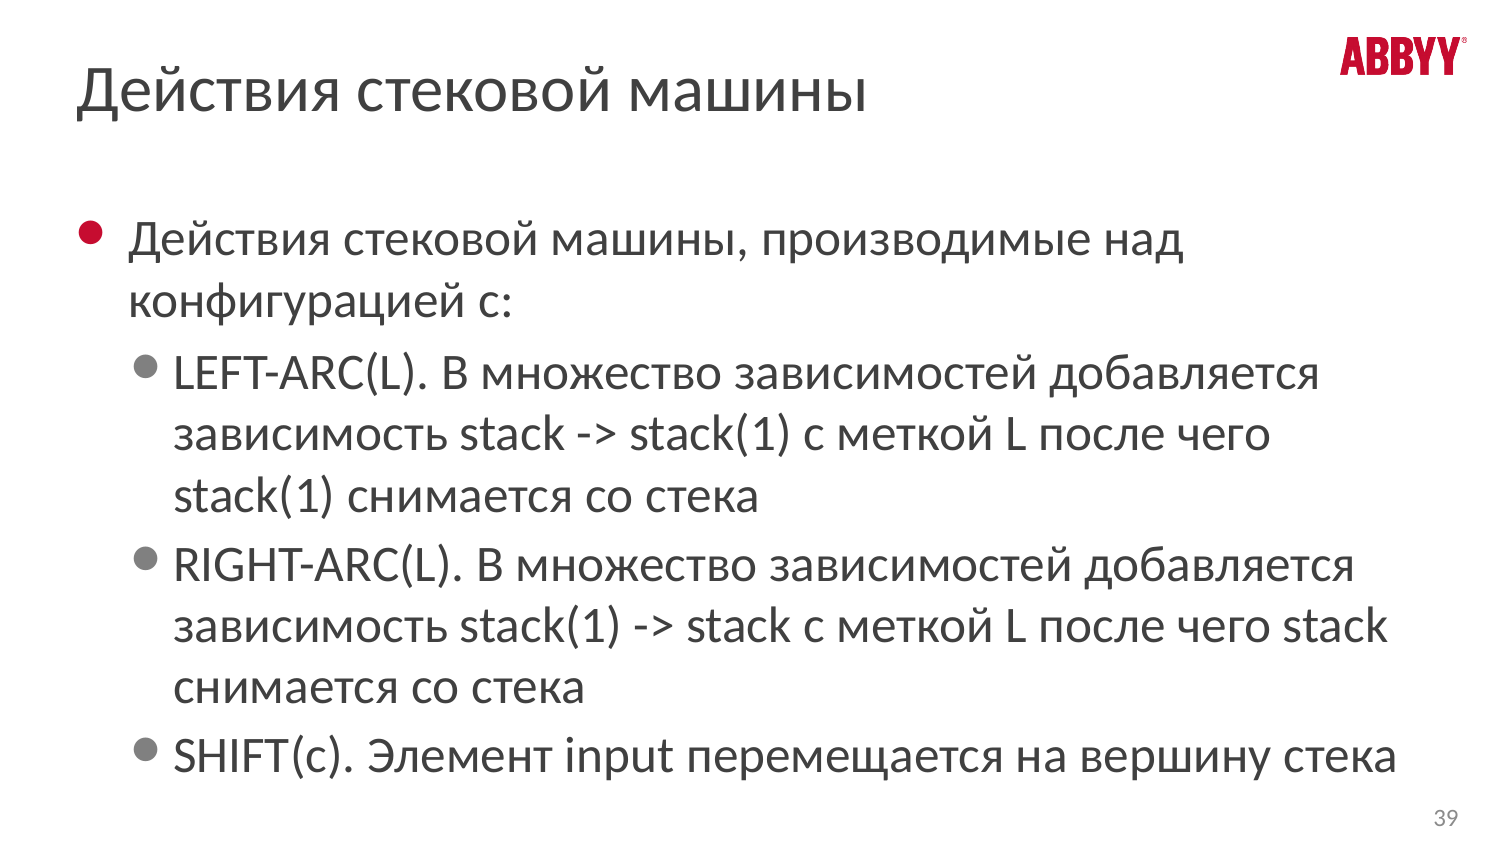

# Действия стековой машины
Действия стековой машины, производимые над конфигурацией c:
LEFT-ARC(L). В множество зависимостей добавляется зависимость stack -> stack(1) с меткой L после чего stack(1) снимается со стека
RIGHT-ARC(L). В множество зависимостей добавляется зависимость stack(1) -> stack с меткой L после чего stack снимается со стека
SHIFT(с). Элемент input перемещается на вершину стека

39